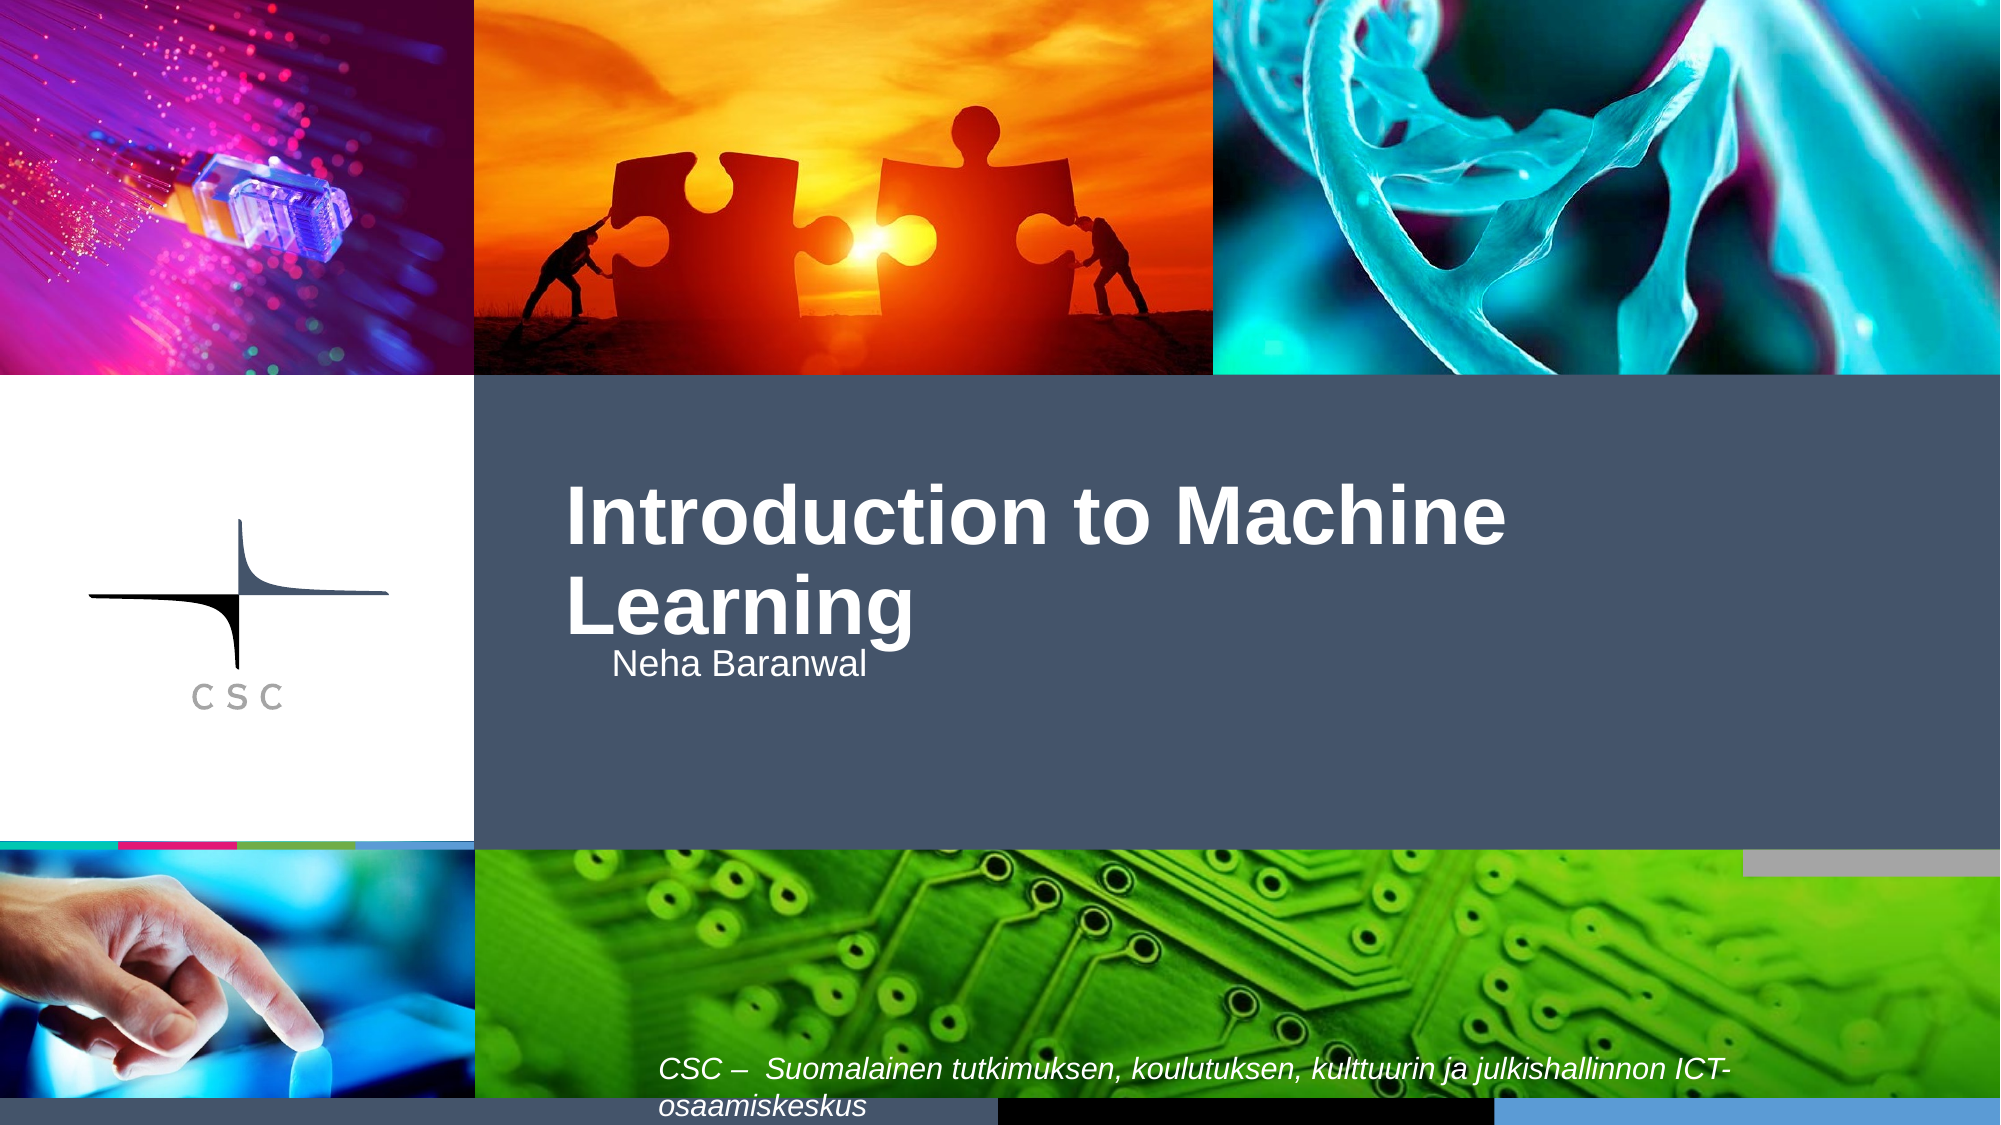

# Introduction to Machine Learning
Neha Baranwal